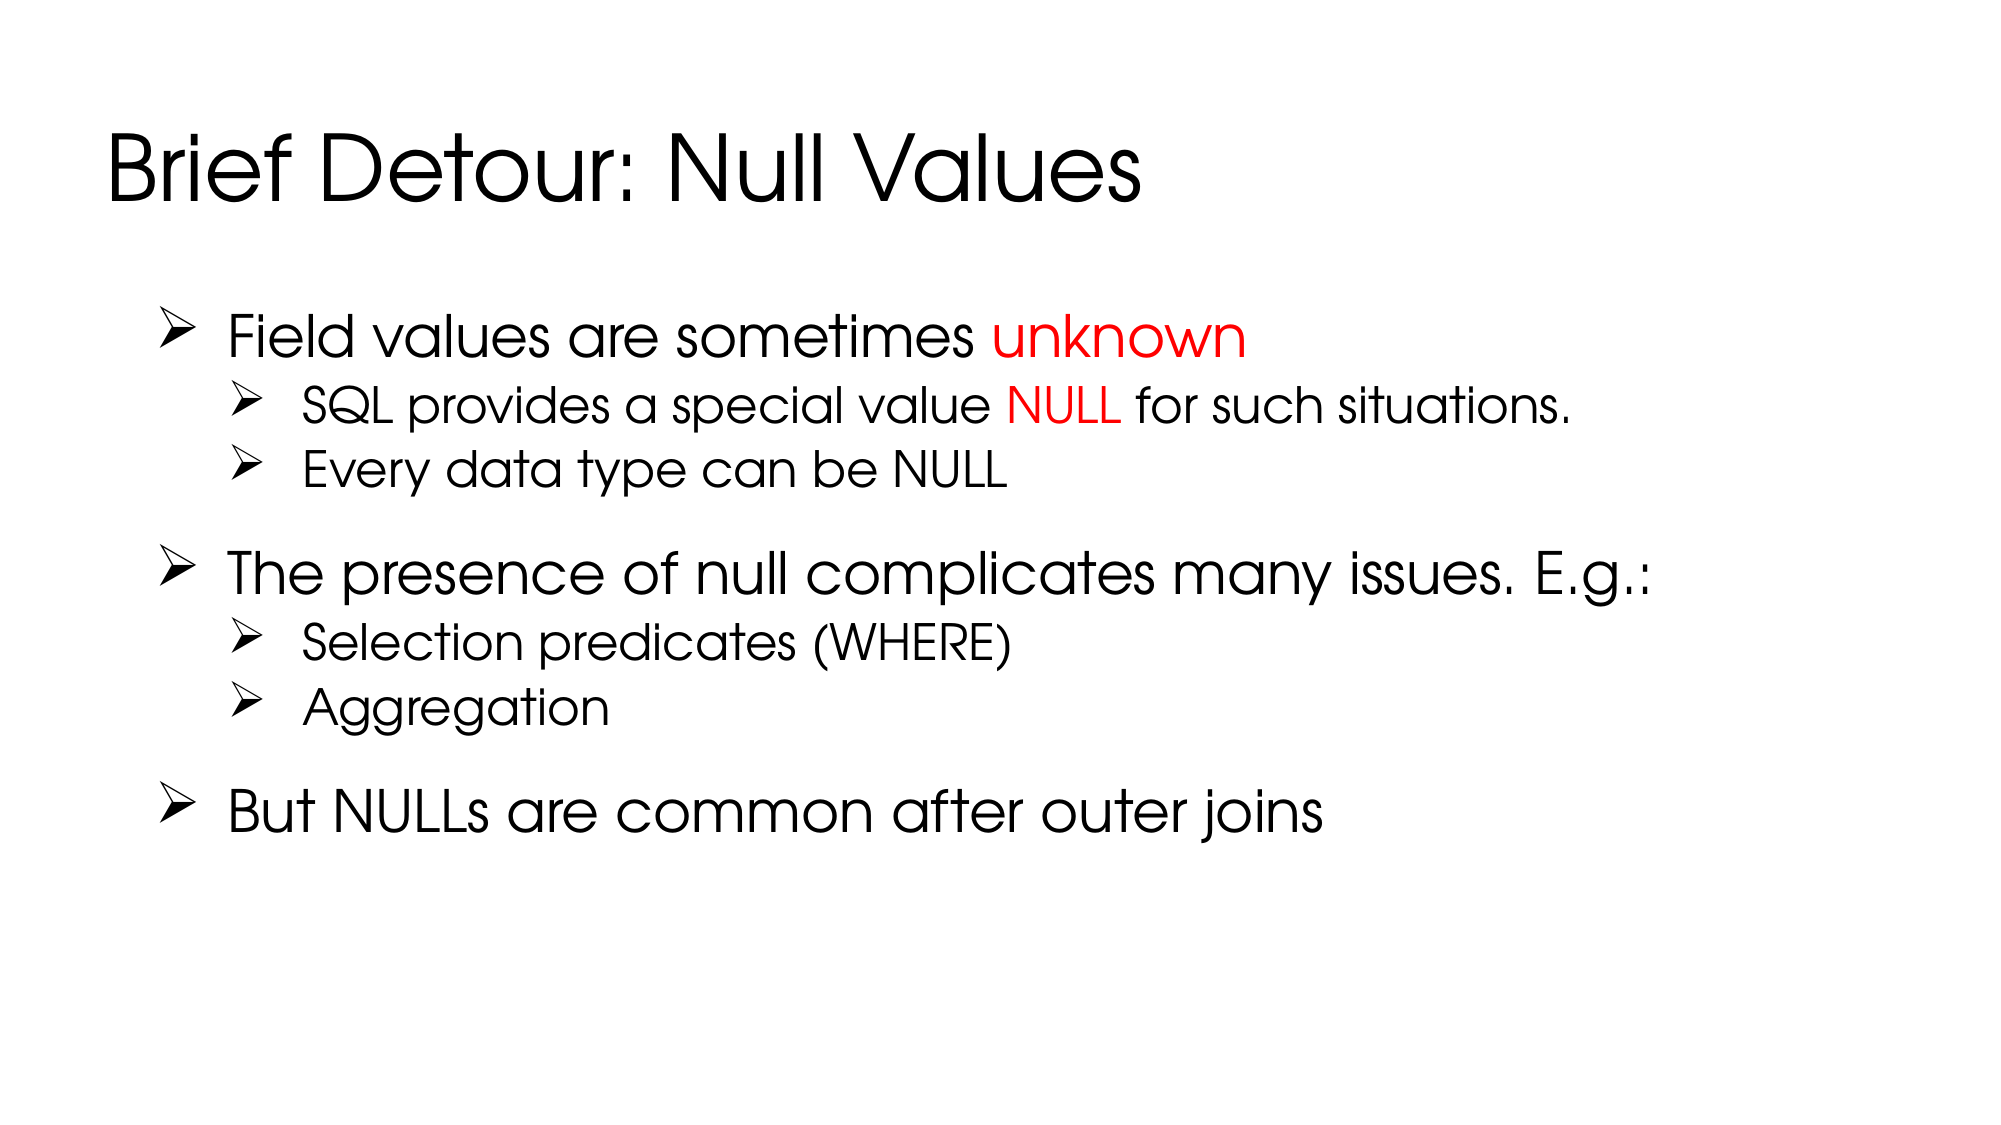

# Brief Detour: Null Values
Field values are sometimes unknown
SQL provides a special value NULL for such situations.
Every data type can be NULL
The presence of null complicates many issues. E.g.:
Selection predicates (WHERE)
Aggregation
But NULLs are common after outer joins